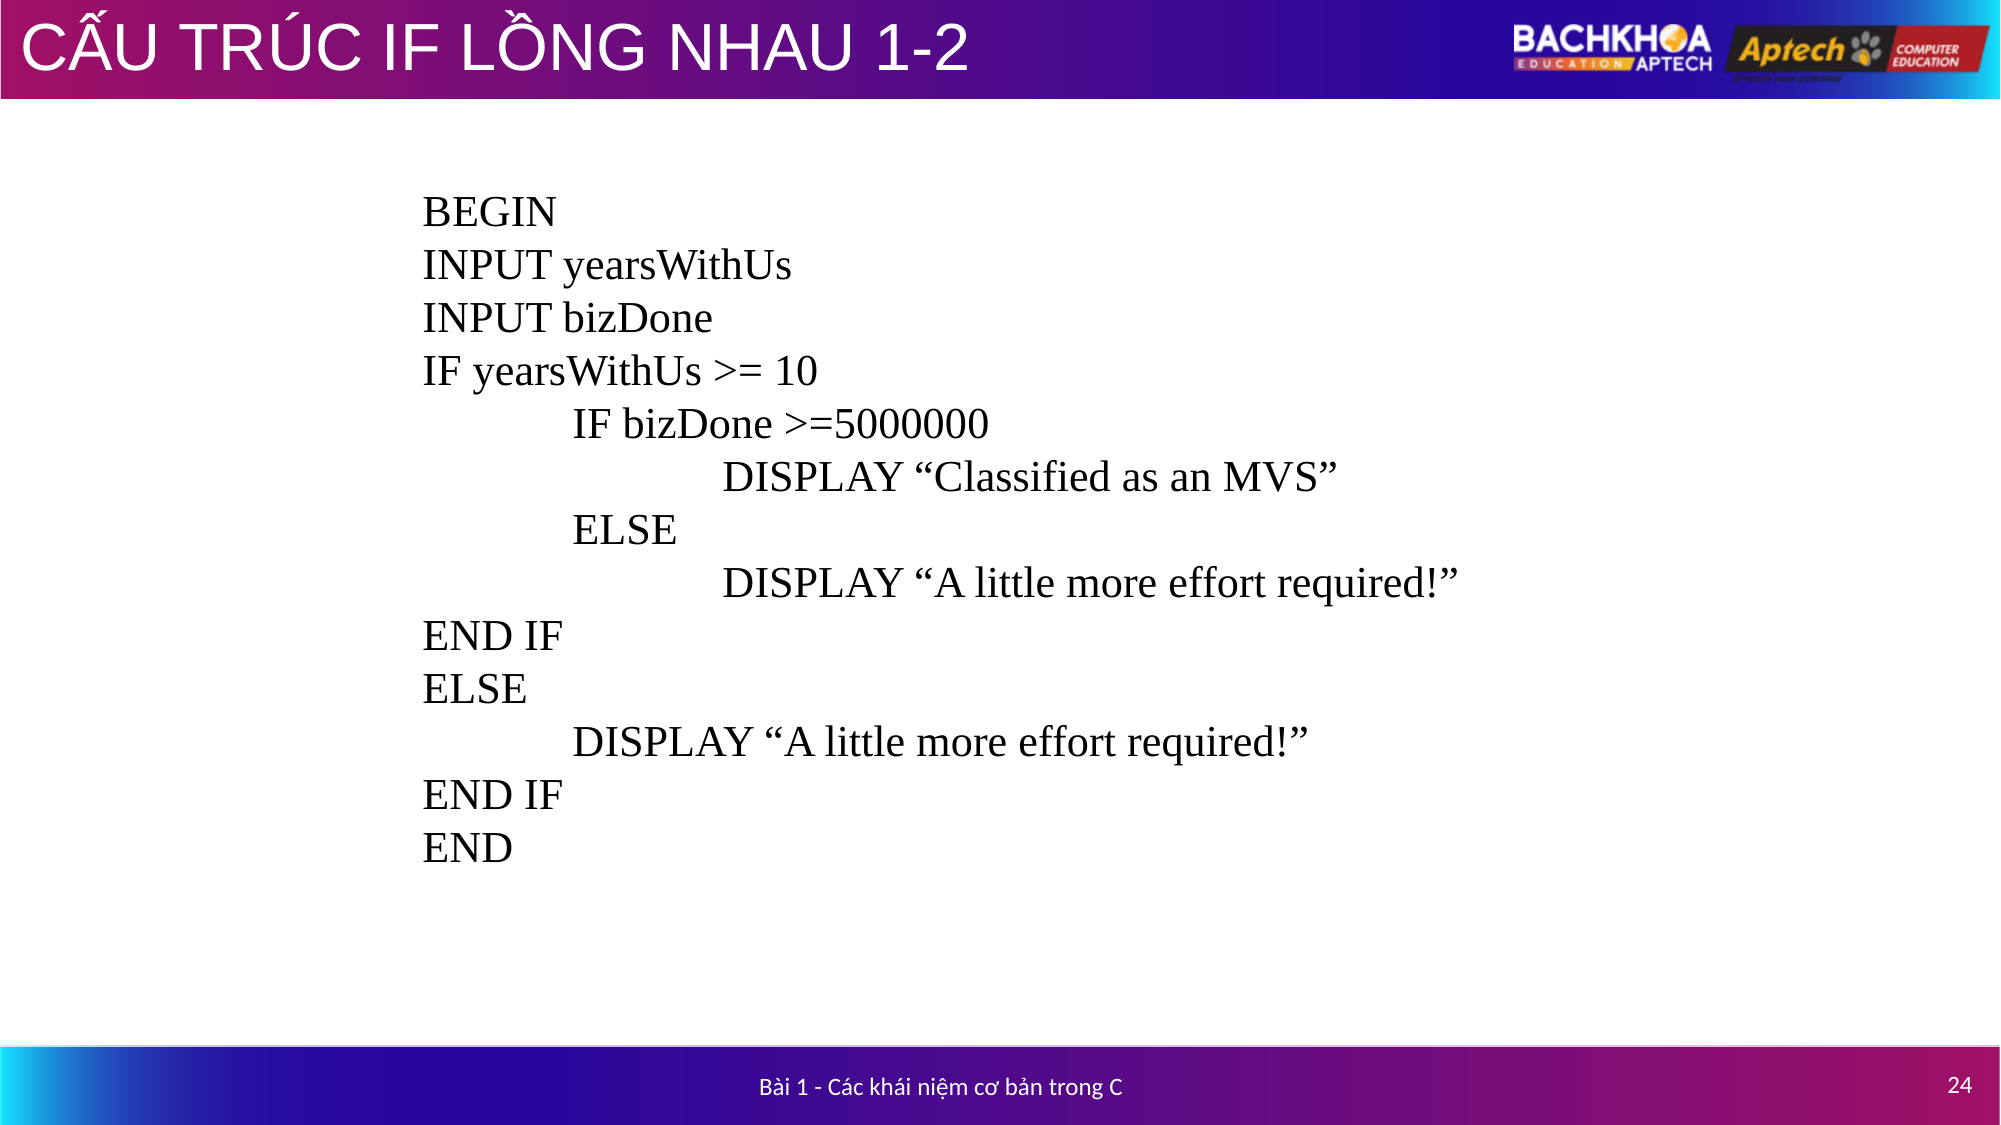

# CẤU TRÚC IF LỒNG NHAU 1-2

BEGIN
INPUT yearsWithUs
INPUT bizDone
IF yearsWithUs >= 10
	IF bizDone >=5000000
		DISPLAY “Classified as an MVS”
	ELSE
		DISPLAY “A little more effort required!”
END IF
ELSE
	DISPLAY “A little more effort required!”
END IF
END
24
Bài 1 - Các khái niệm cơ bản trong C